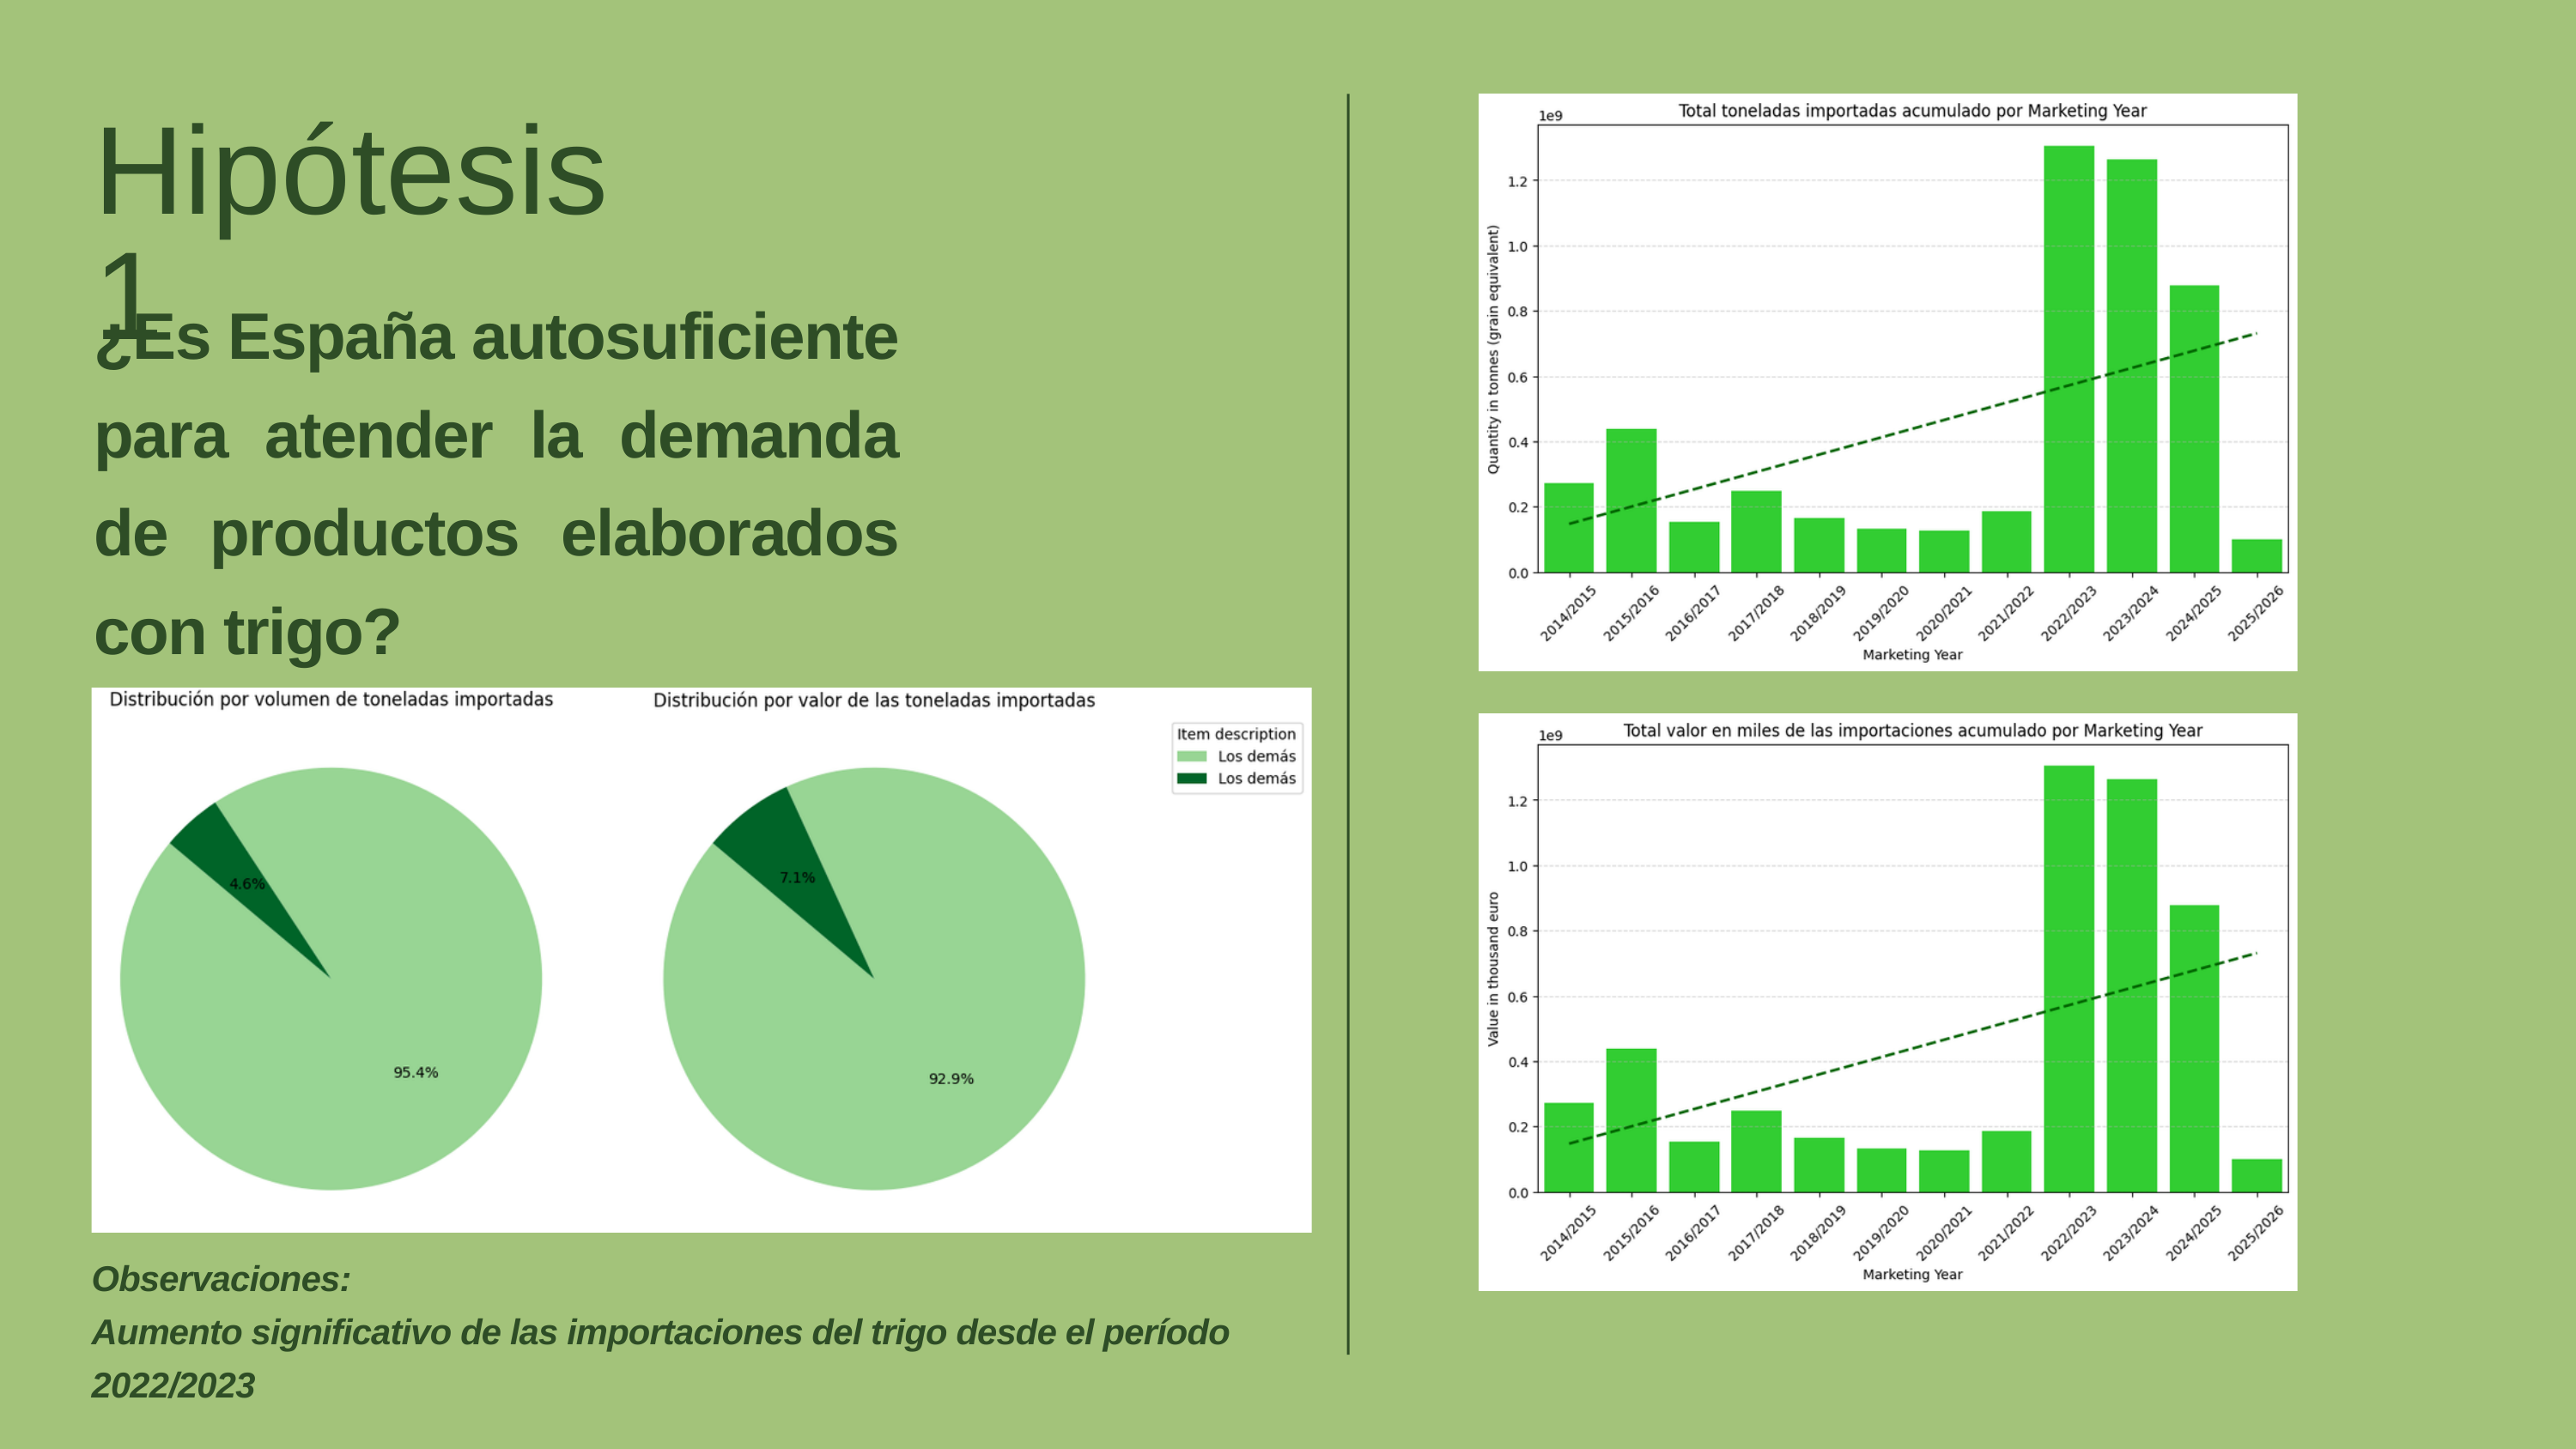

Hipótesis 1
¿Es España autosuficiente para atender la demanda de productos elaborados con trigo?

Observaciones:
Aumento significativo de las importaciones del trigo desde el período 2022/2023